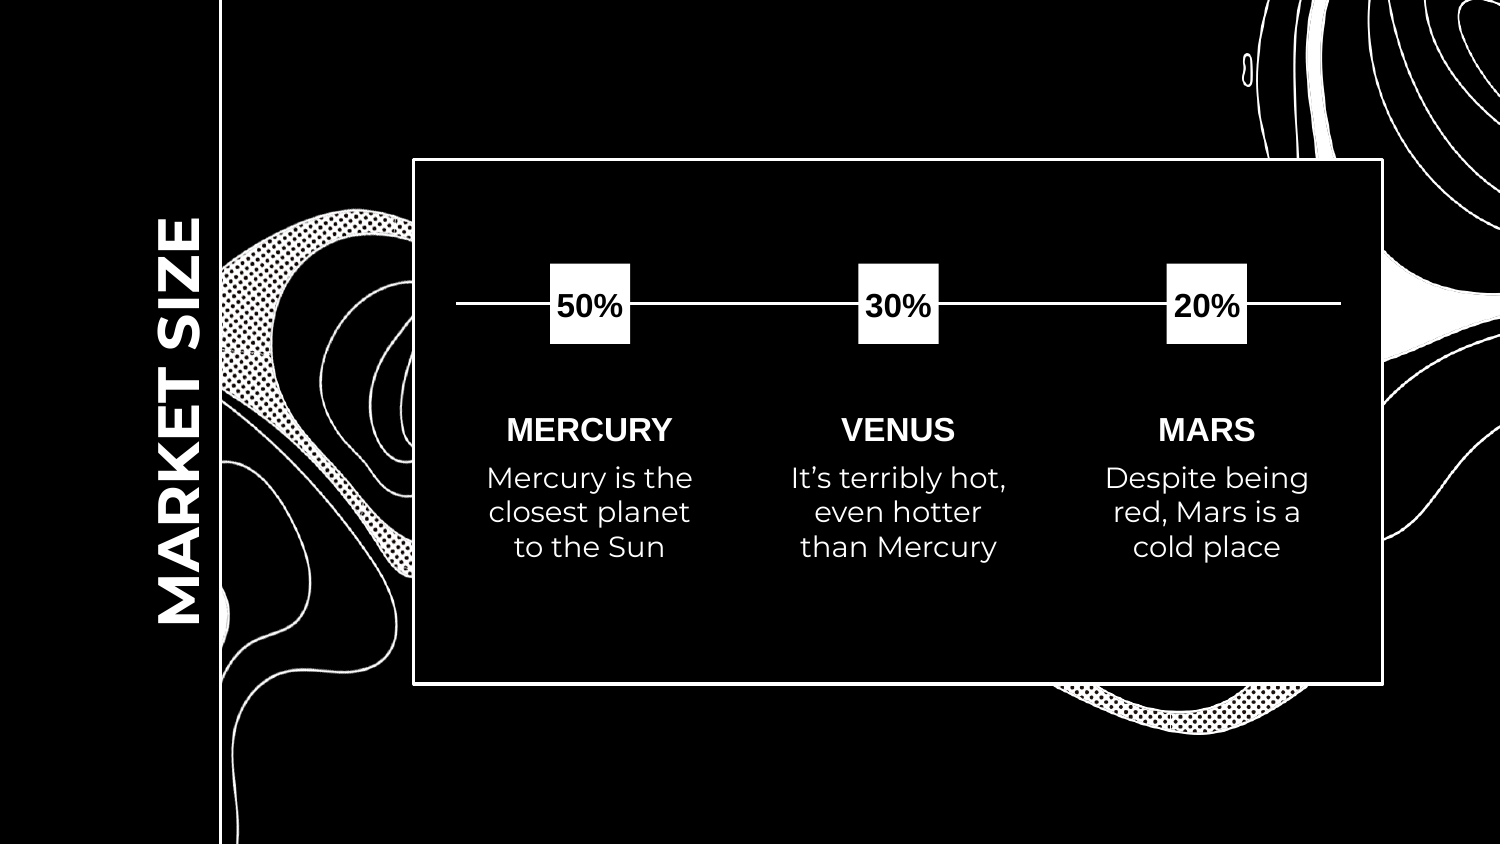

50%
30%
20%
# MARKET SIZE
MERCURY
VENUS
MARS
Mercury is the closest planet to the Sun
It’s terribly hot, even hotter than Mercury
Despite being red, Mars is a cold place